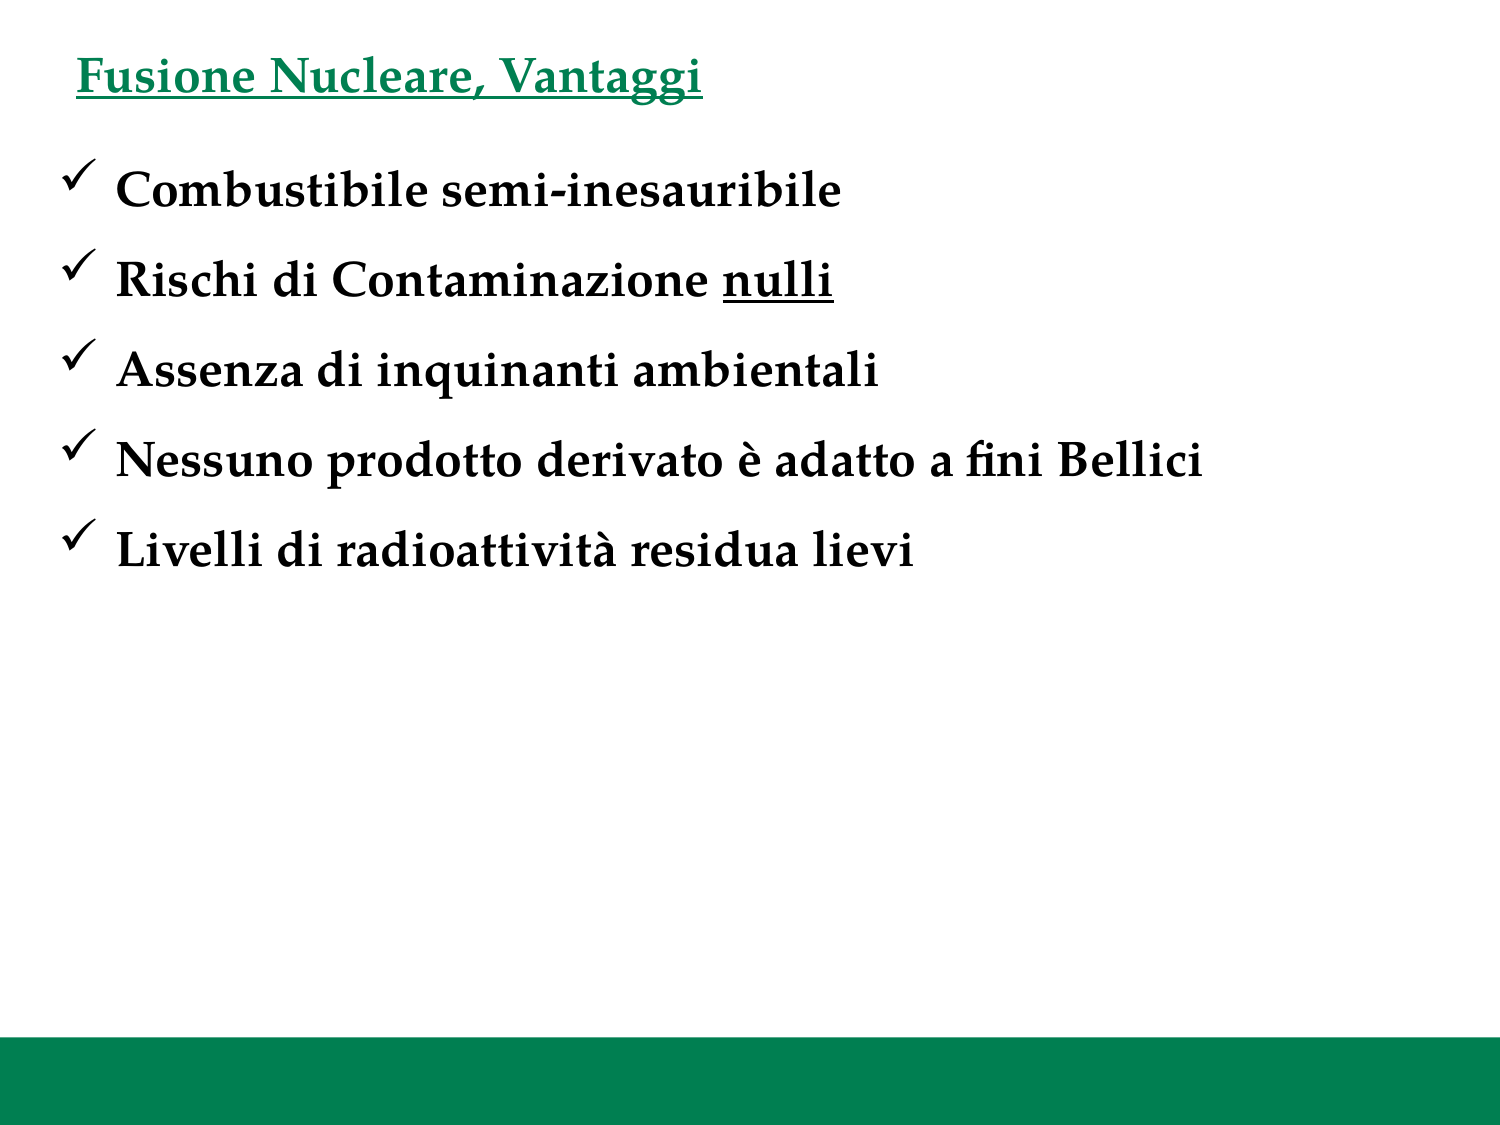

Fusione Nucleare, Vantaggi

Combustibile semi-inesauribile
Rischi di Contaminazione nulli
Assenza di inquinanti ambientali
Nessuno prodotto derivato è adatto a fini Bellici
Livelli di radioattività residua lievi